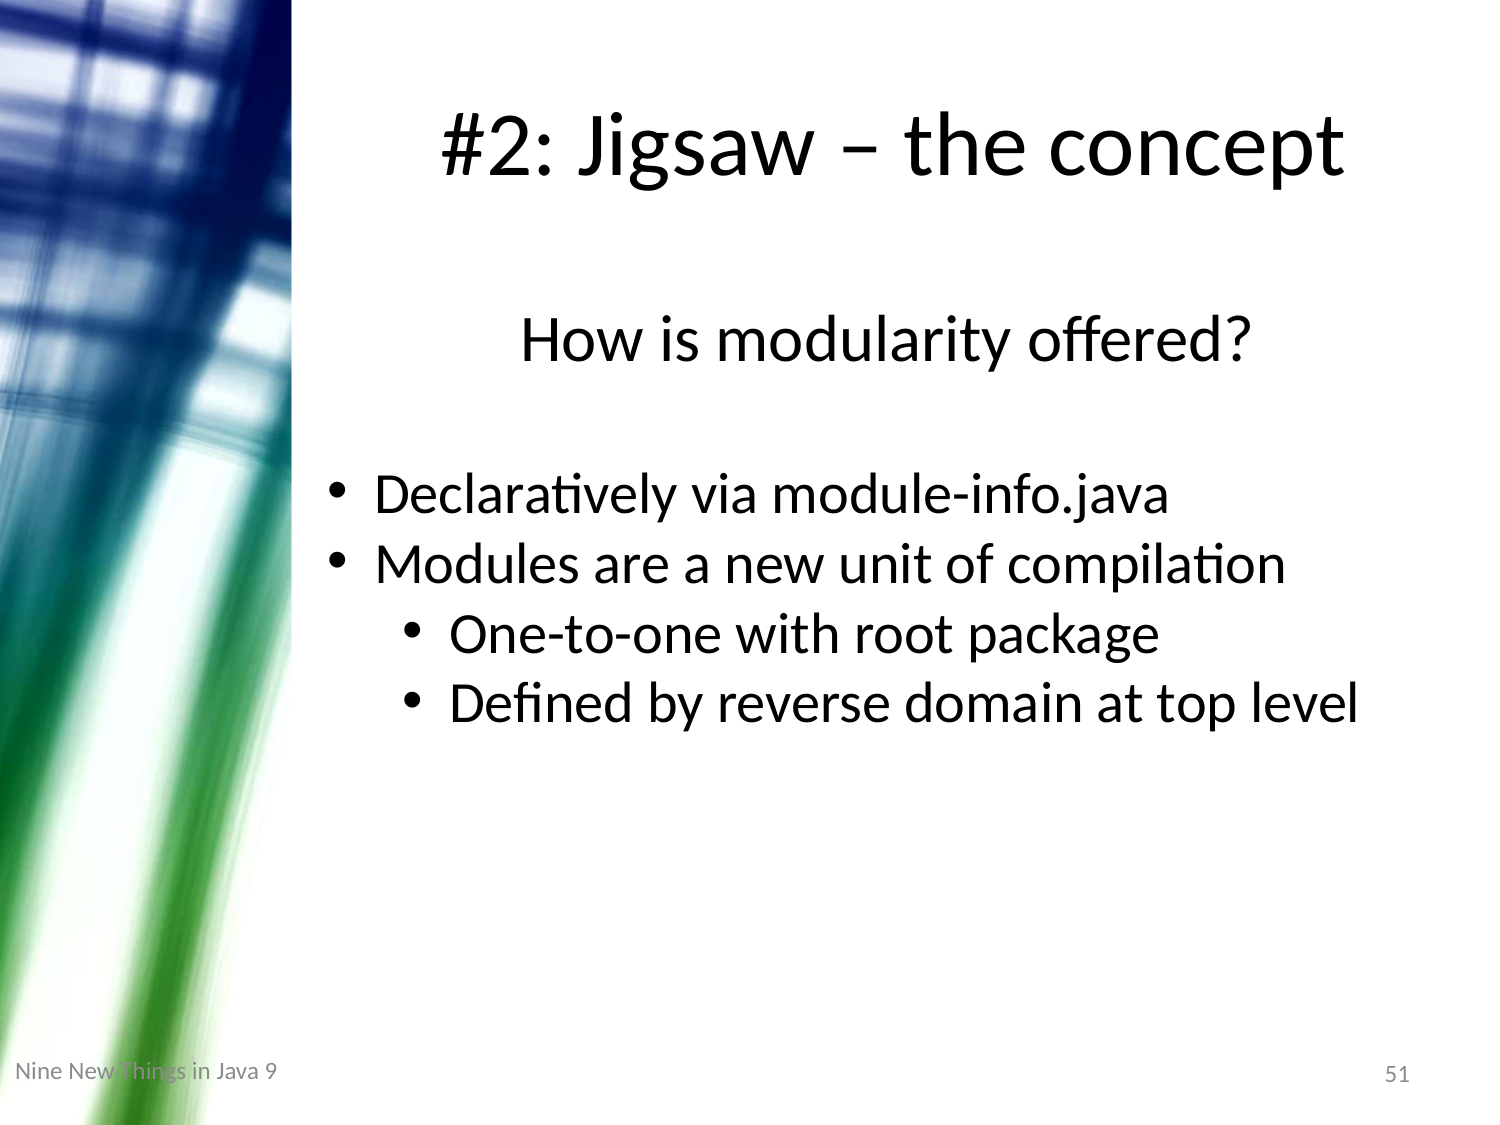

# #2: Jigsaw – the concept
How is modularity offered?

Declaratively via module-info.java
Modules are a new unit of compilation
One-to-one with root package
Defined by reverse domain at top level
Nine New Things in Java 9
51